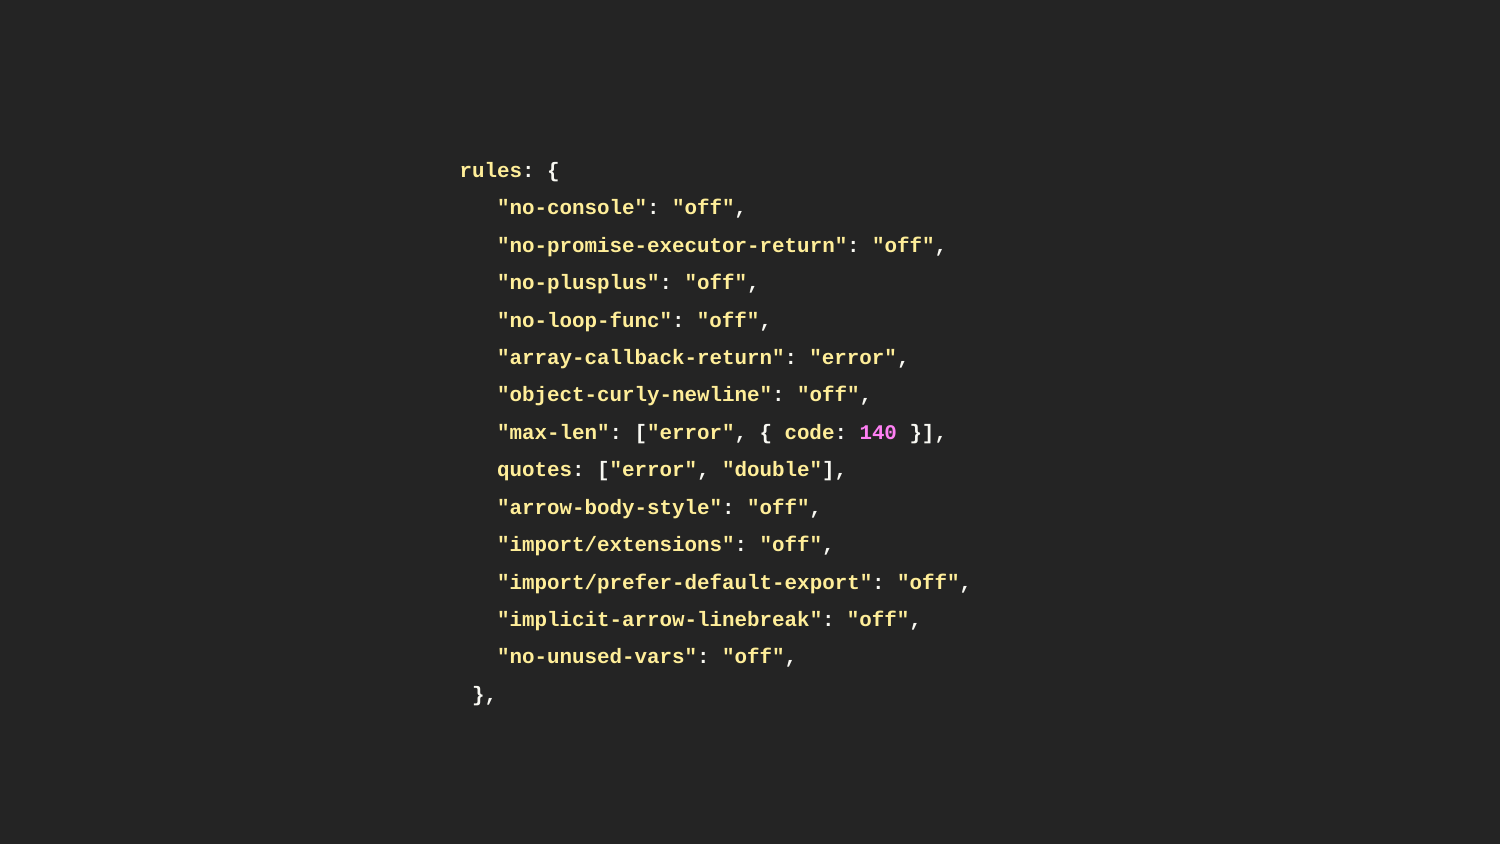

rules: {
   "no-console": "off",
   "no-promise-executor-return": "off",
   "no-plusplus": "off",
   "no-loop-func": "off",
   "array-callback-return": "error",
   "object-curly-newline": "off",
   "max-len": ["error", { code: 140 }],
   quotes: ["error", "double"],
   "arrow-body-style": "off",
   "import/extensions": "off",
   "import/prefer-default-export": "off",
   "implicit-arrow-linebreak": "off",
   "no-unused-vars": "off",
 },